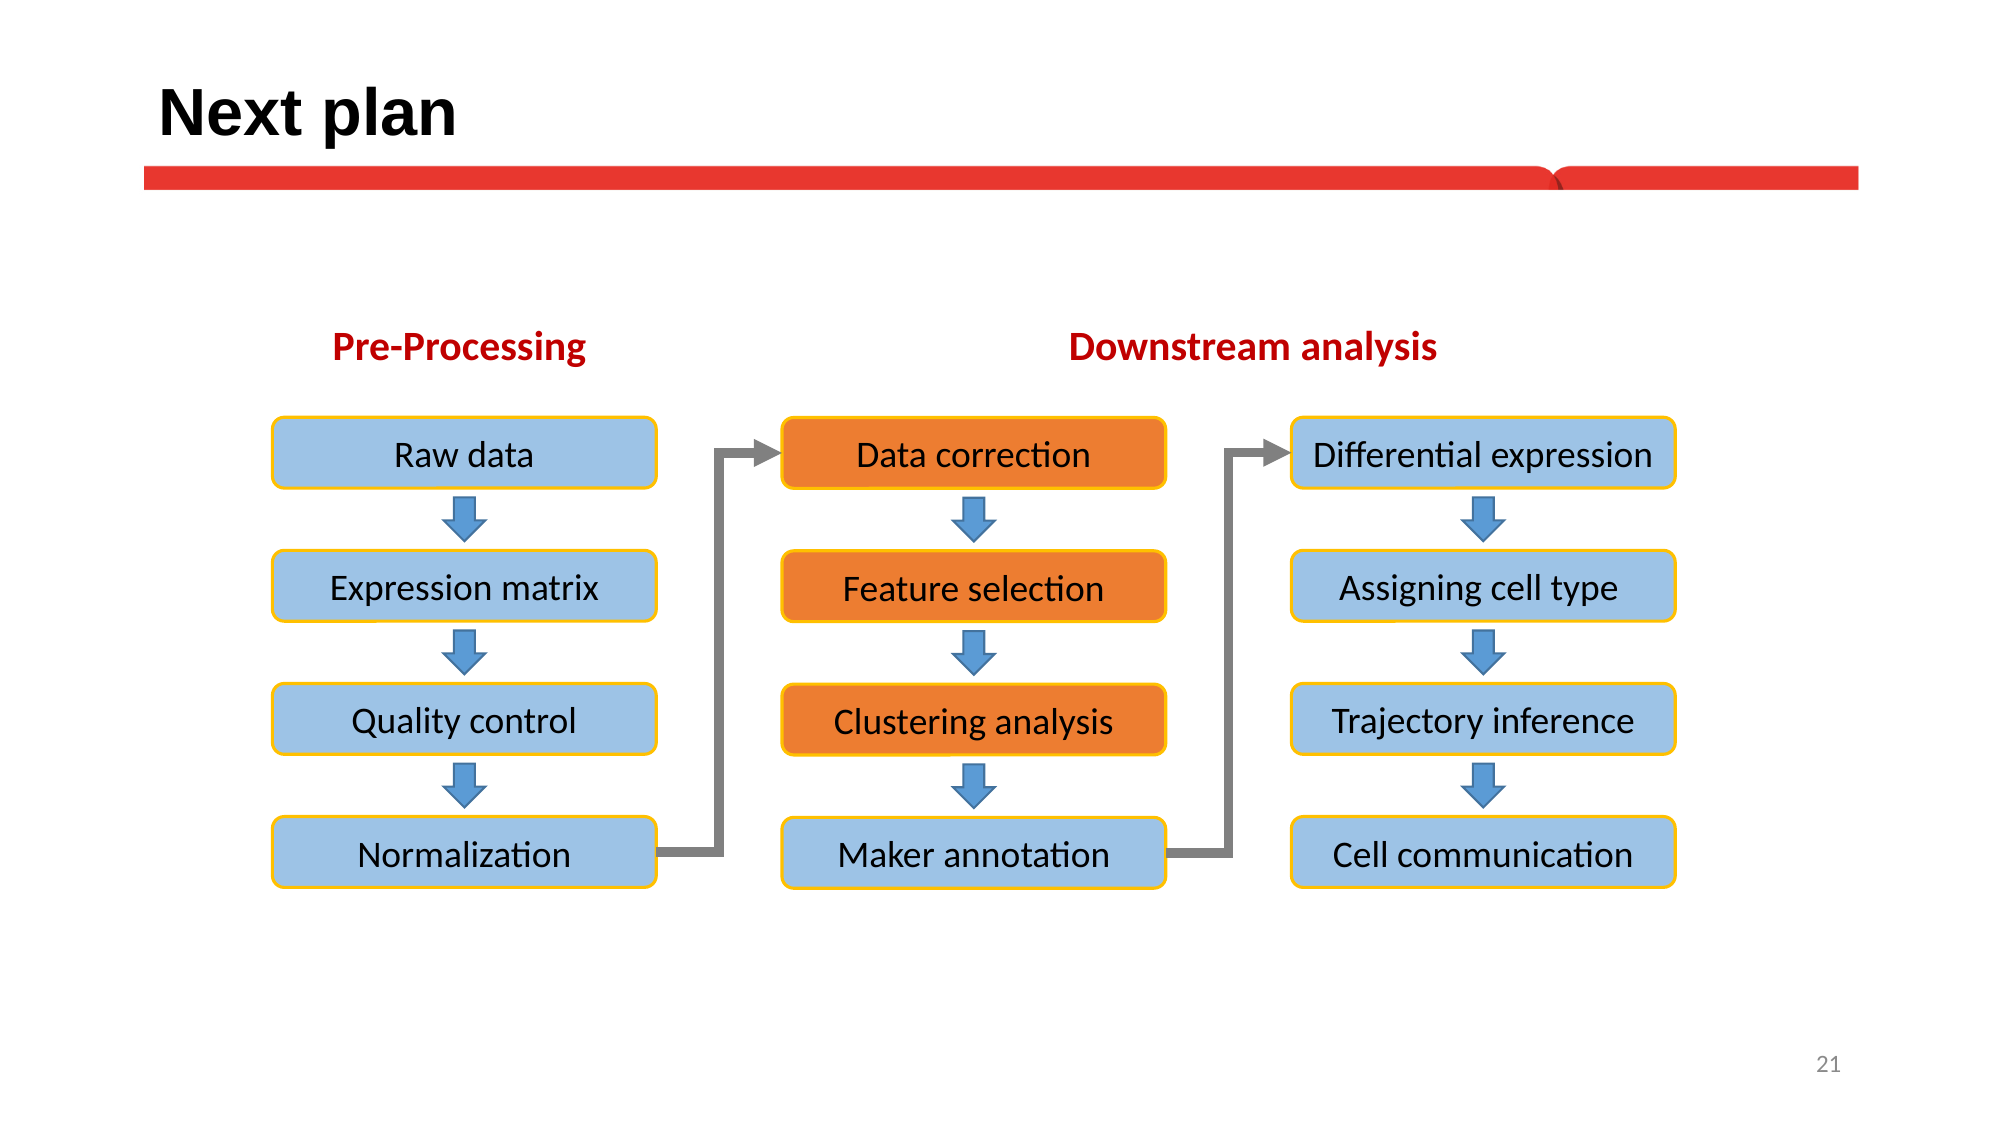

# Next plan
Pre-Processing
Downstream analysis
Raw data

Expression matrix

Quality control

Normalization
Differential expression

Assigning cell type

Trajectory inference

Cell communication
Data correction

Feature selection

Clustering analysis

Maker annotation
21